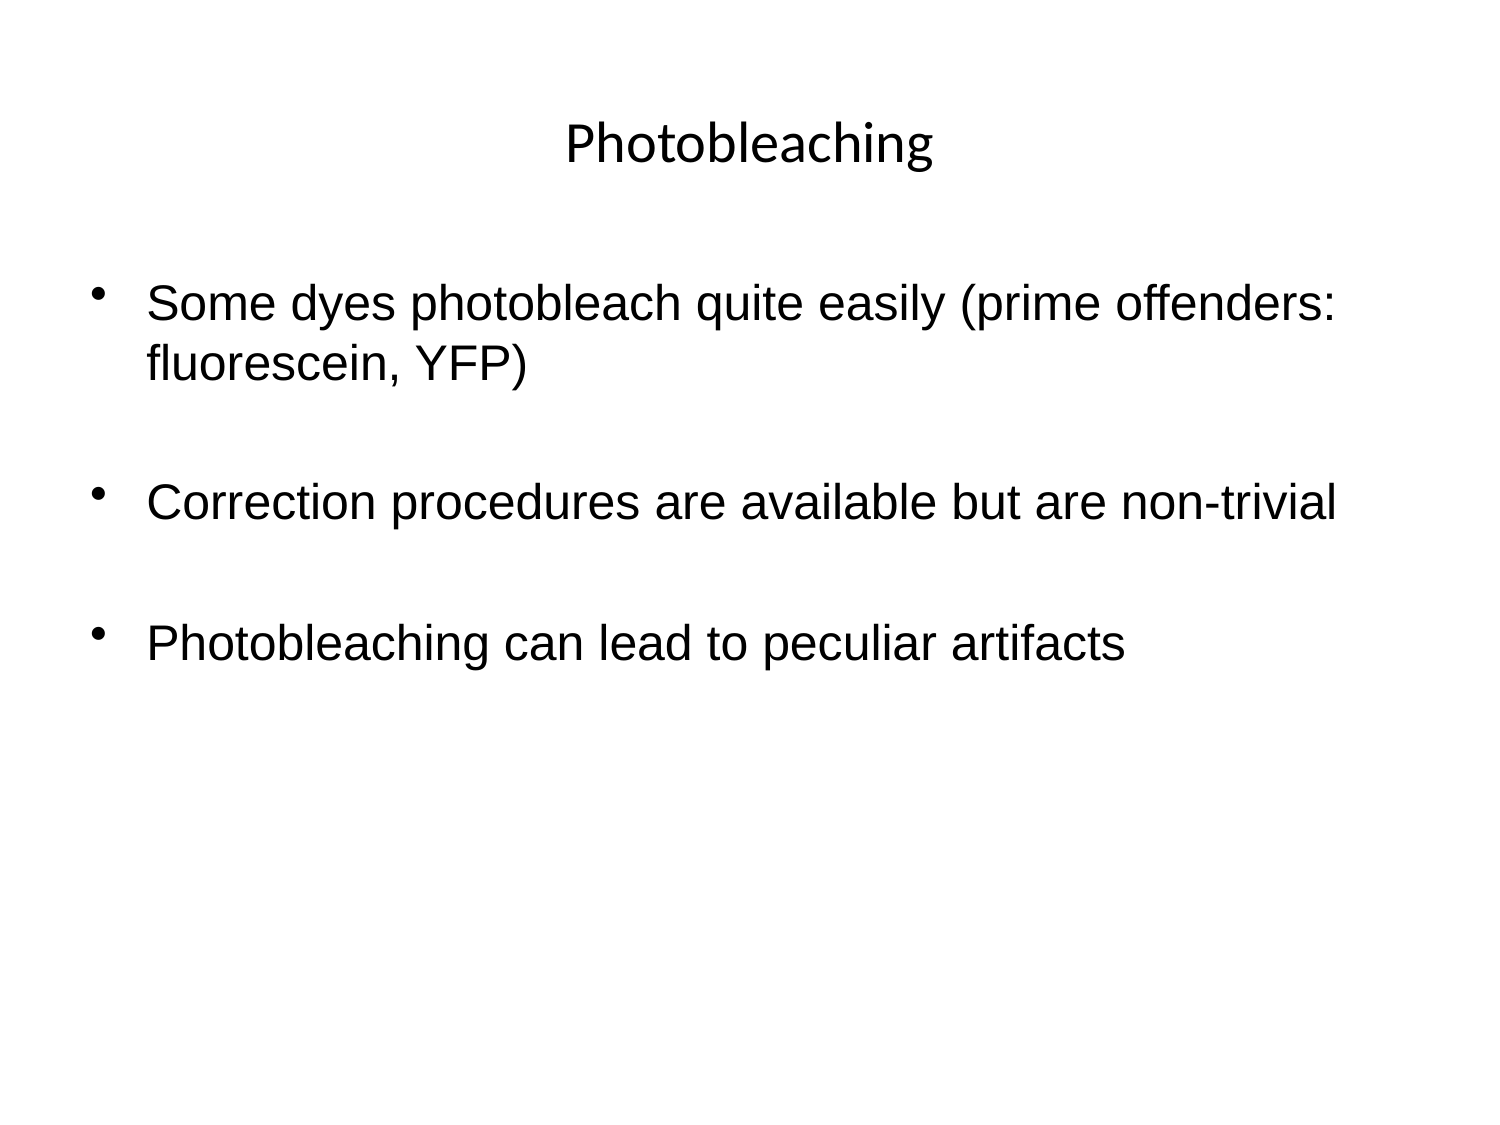

# Photobleaching
Some dyes photobleach quite easily (prime offenders: fluorescein, YFP)

Correction procedures are available but are non-trivial

Photobleaching can lead to peculiar artifacts